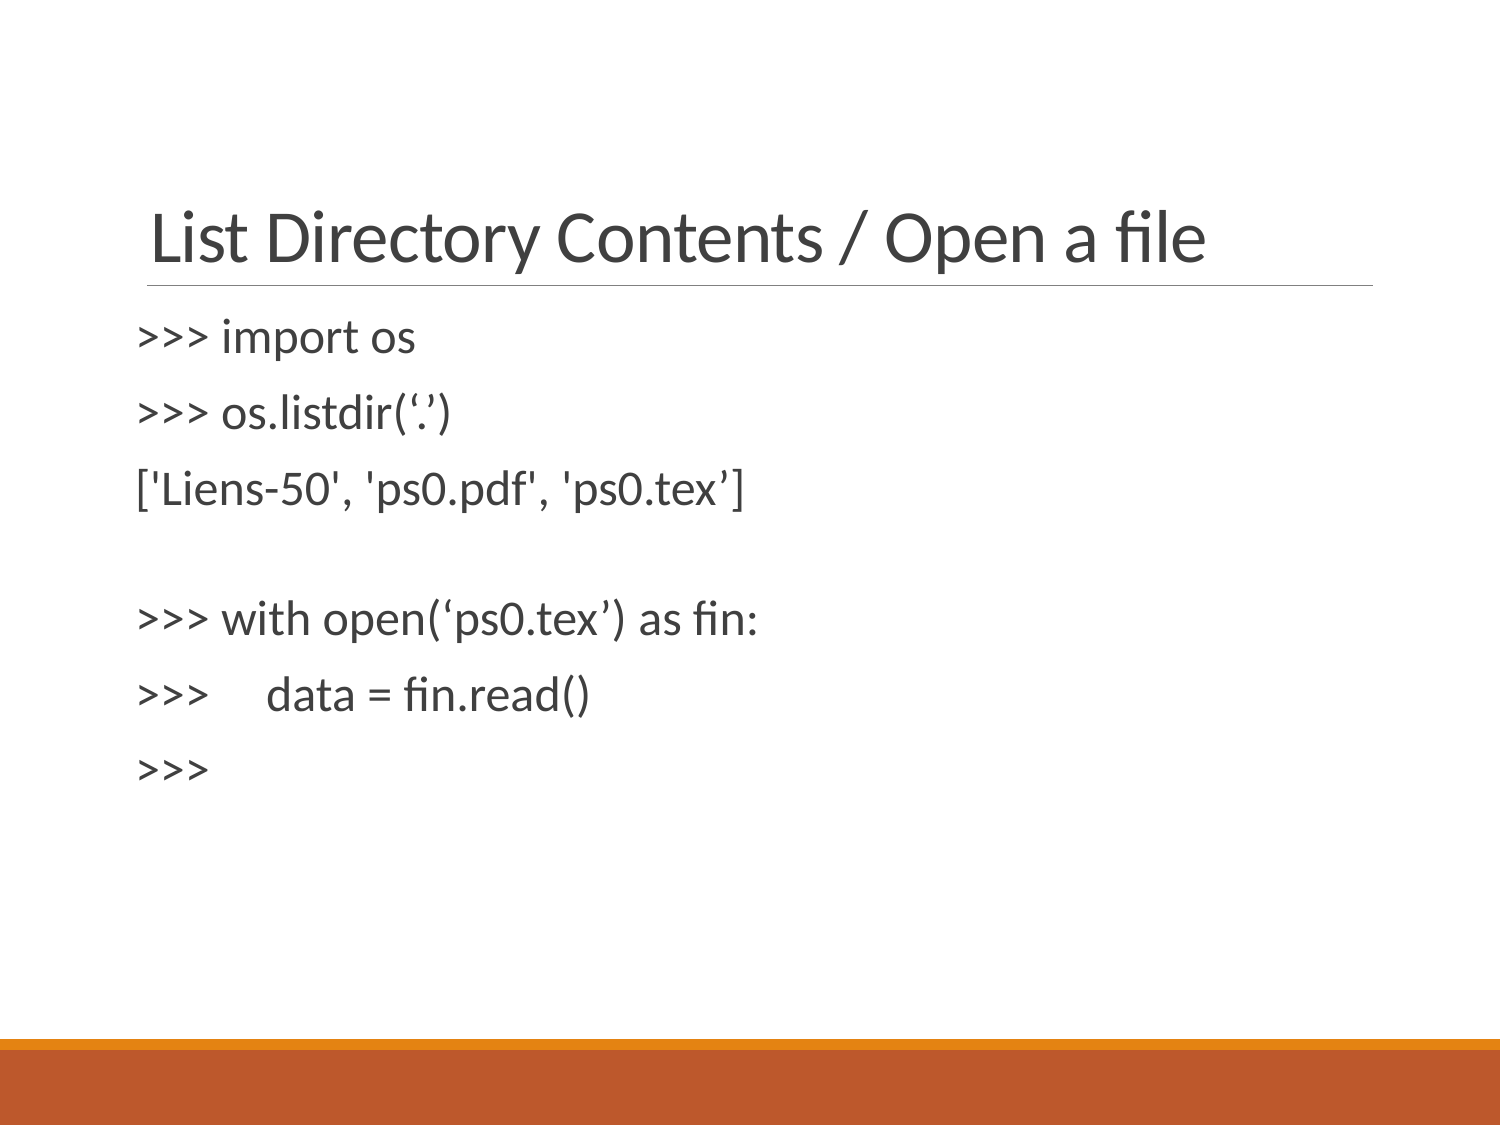

# List Directory Contents / Open a file
>>> import os
>>> os.listdir(‘.’)
['Liens-50', 'ps0.pdf', 'ps0.tex’]
>>> with open(‘ps0.tex’) as fin:
>>>     data = fin.read()
>>>